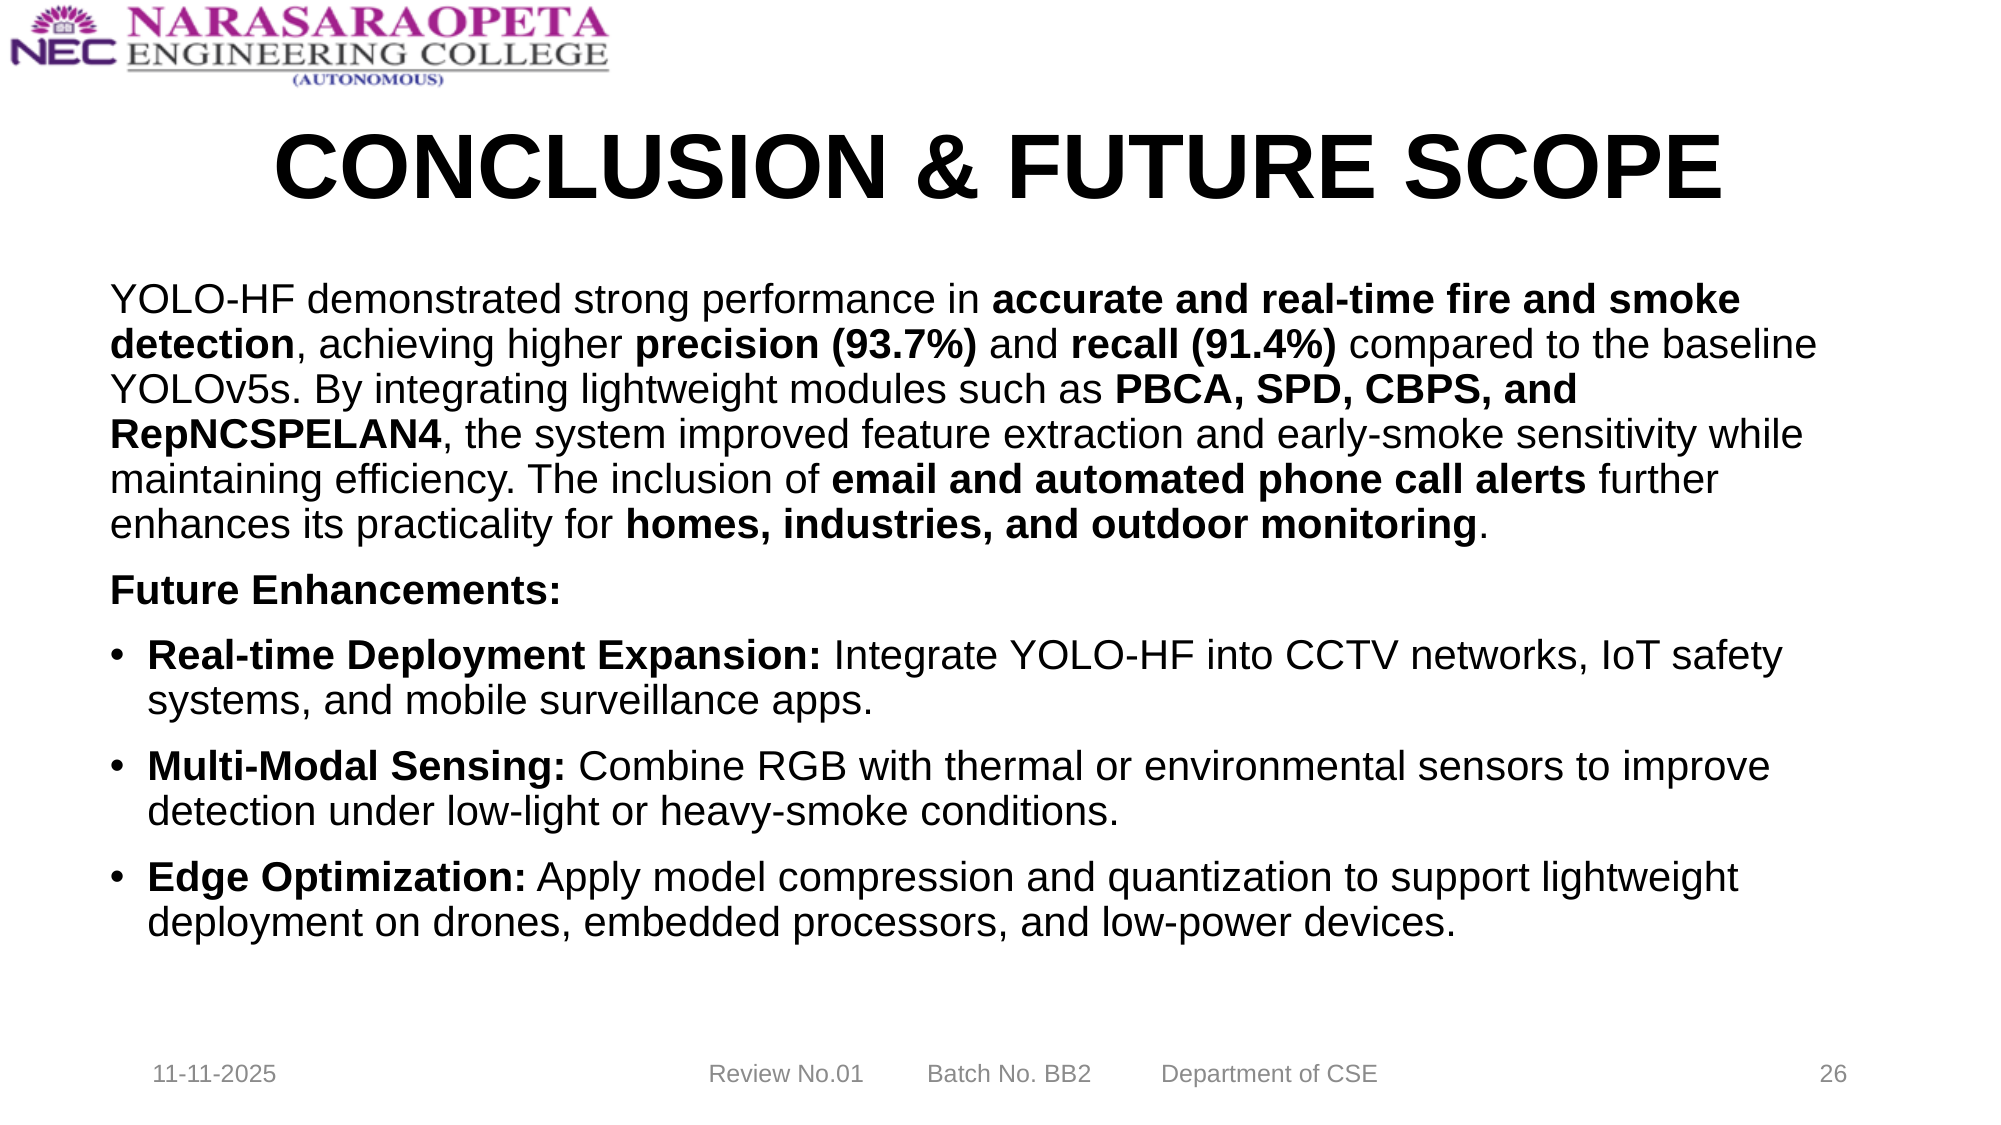

# CONCLUSION & FUTURE SCOPE
YOLO-HF demonstrated strong performance in accurate and real-time fire and smoke detection, achieving higher precision (93.7%) and recall (91.4%) compared to the baseline YOLOv5s. By integrating lightweight modules such as PBCA, SPD, CBPS, and RepNCSPELAN4, the system improved feature extraction and early-smoke sensitivity while maintaining efficiency. The inclusion of email and automated phone call alerts further enhances its practicality for homes, industries, and outdoor monitoring.
Future Enhancements:
Real-time Deployment Expansion: Integrate YOLO-HF into CCTV networks, IoT safety systems, and mobile surveillance apps.
Multi-Modal Sensing: Combine RGB with thermal or environmental sensors to improve detection under low-light or heavy-smoke conditions.
Edge Optimization: Apply model compression and quantization to support lightweight deployment on drones, embedded processors, and low-power devices.
11-11-2025
Review No.01         Batch No. BB2          Department of CSE
26